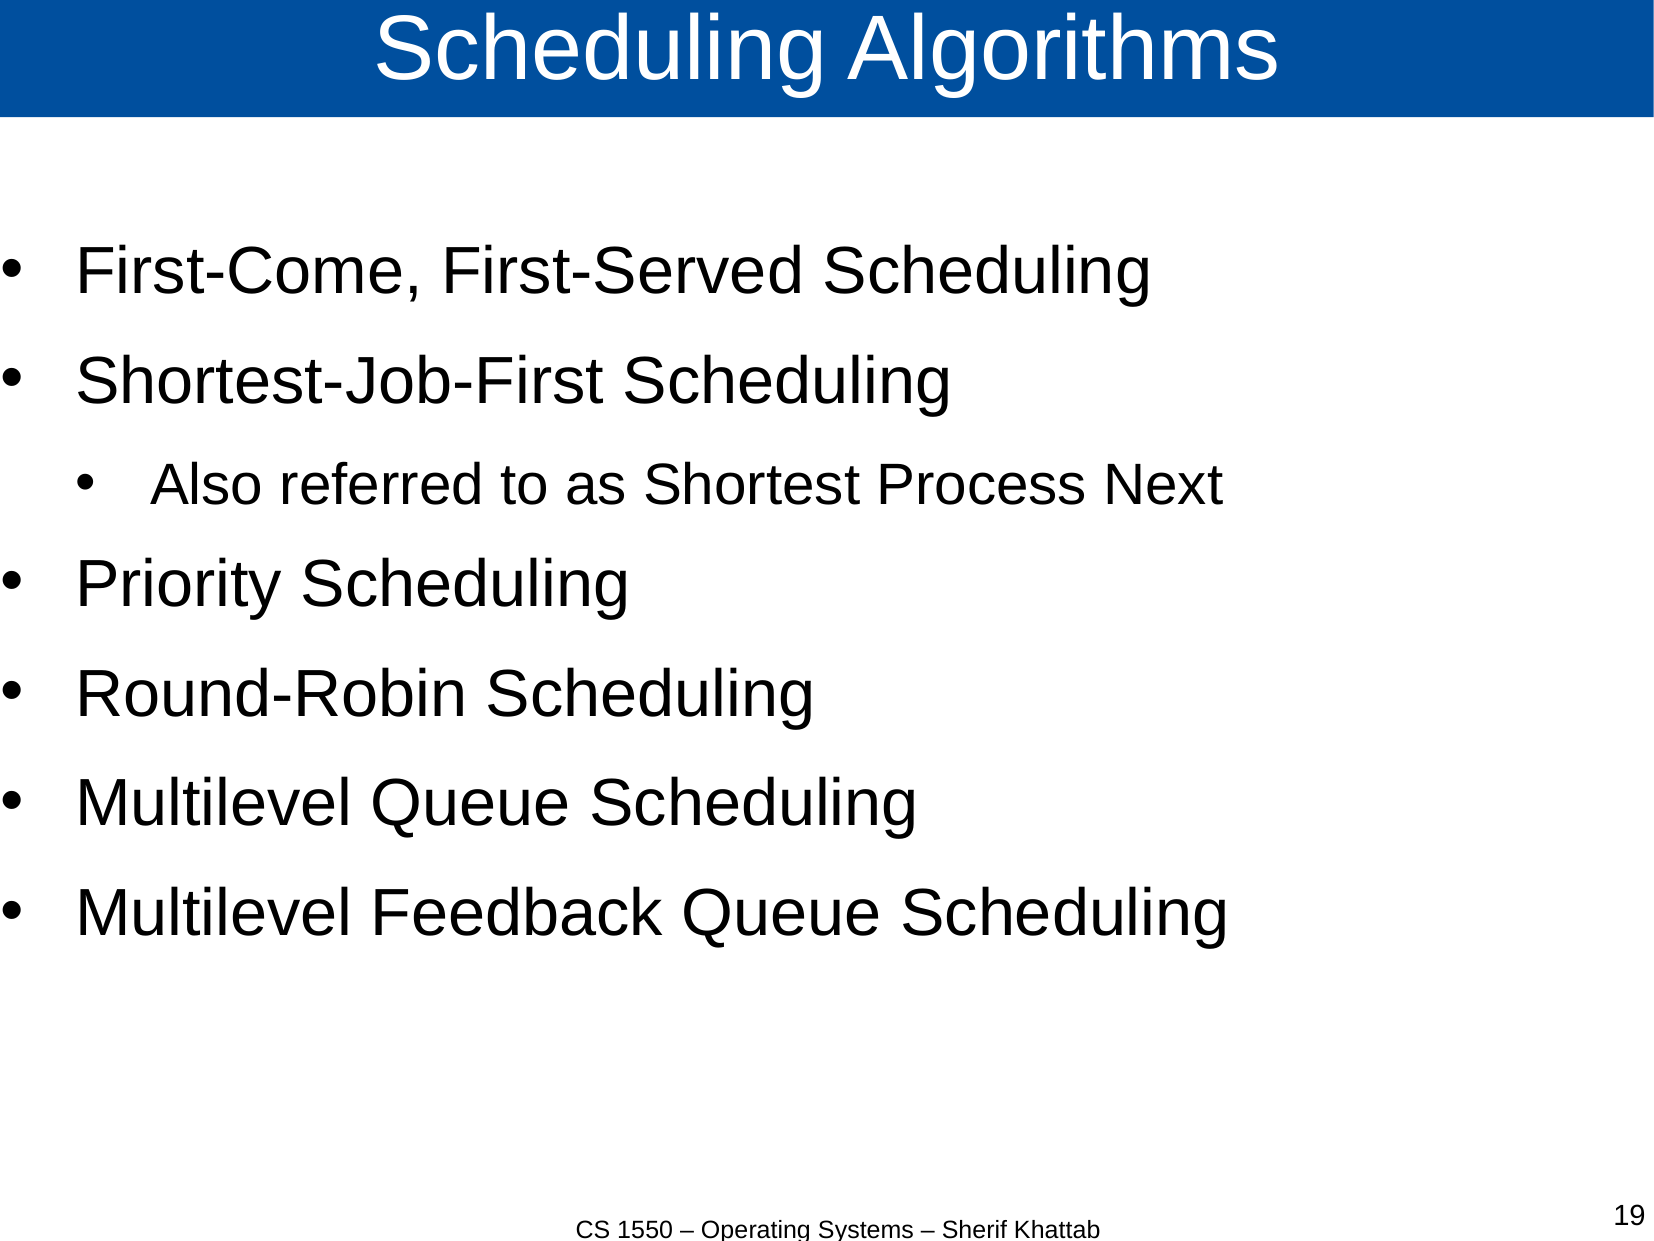

# Scheduling Algorithms

First-Come, First-Served Scheduling
Shortest-Job-First Scheduling
Also referred to as Shortest Process Next
Priority Scheduling
Round-Robin Scheduling
Multilevel Queue Scheduling
Multilevel Feedback Queue Scheduling
CS 1550 – Operating Systems – Sherif Khattab
19